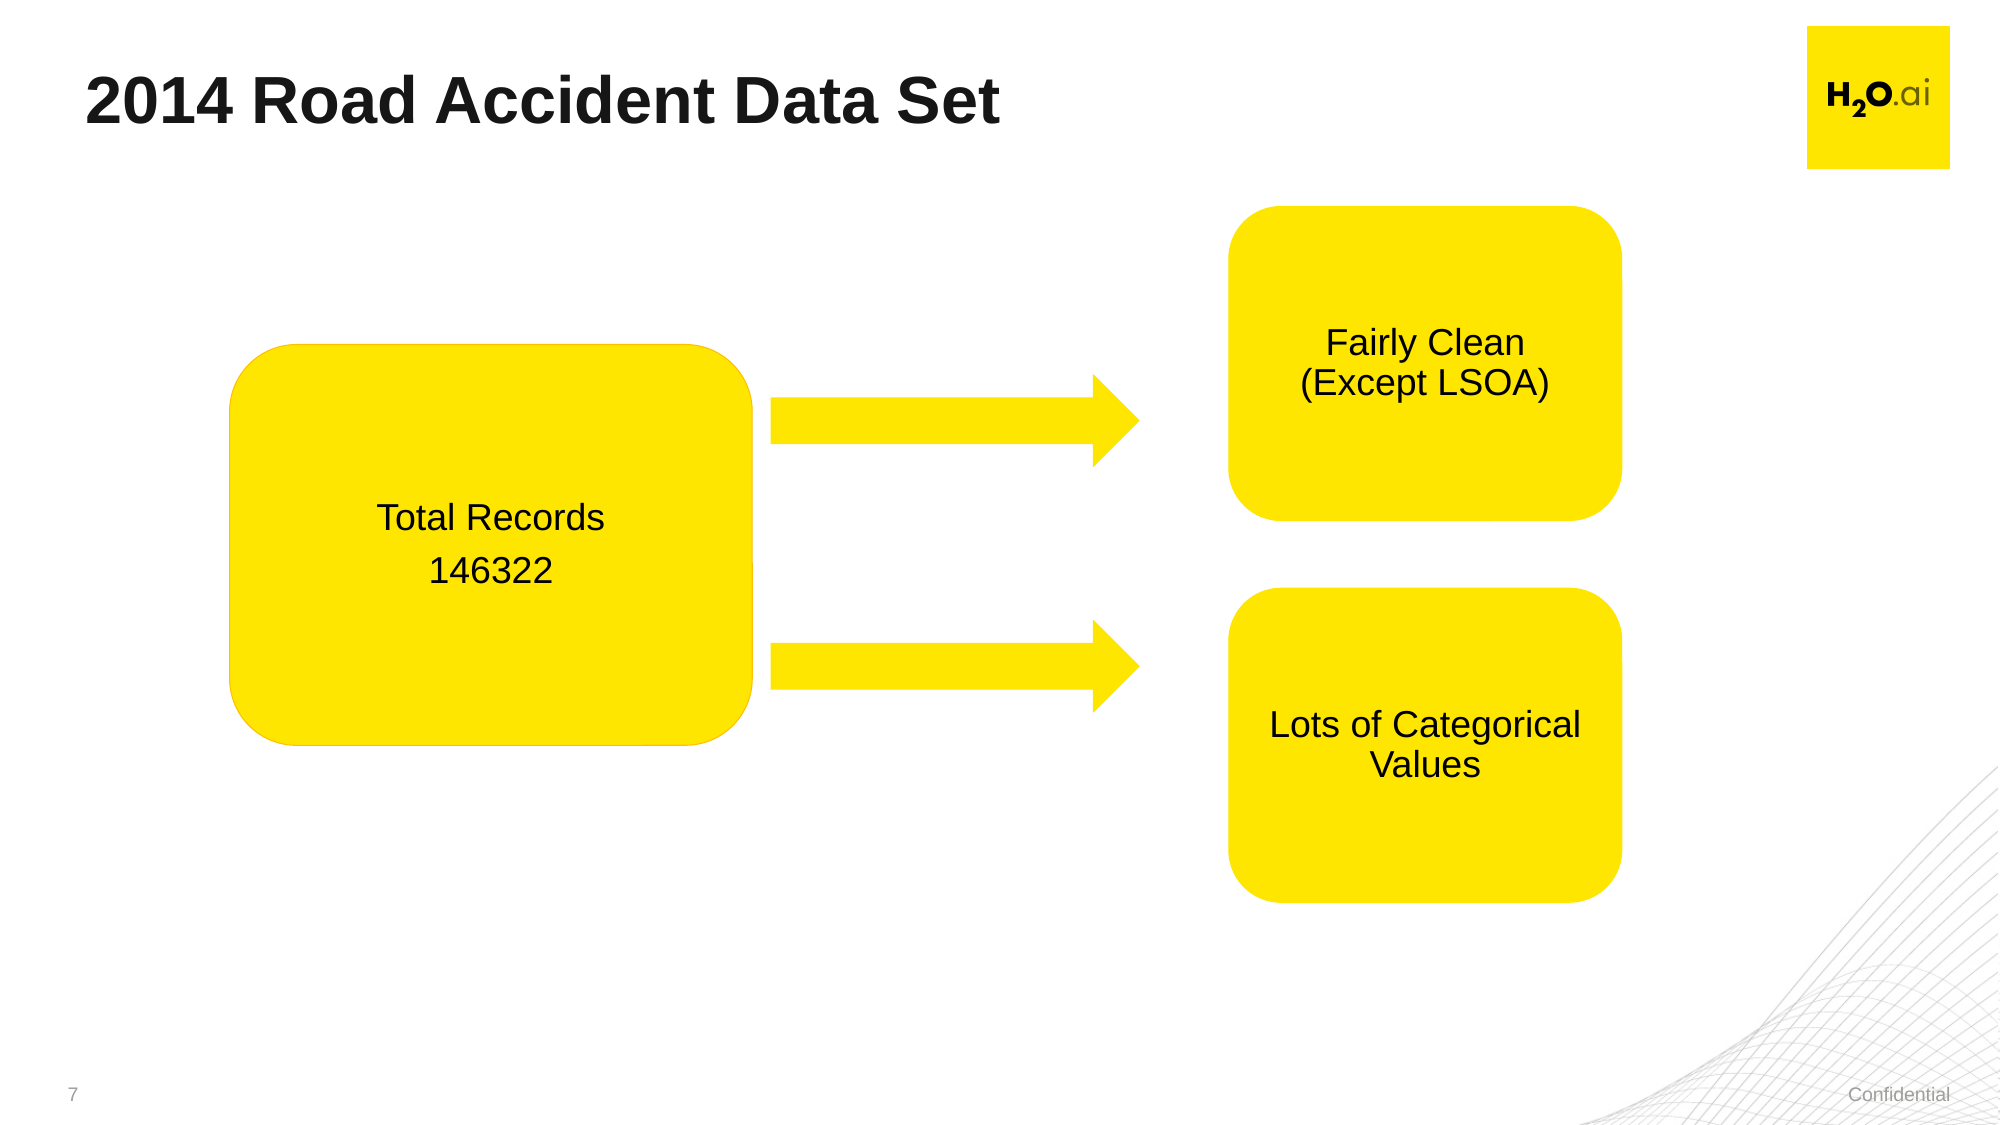

# 2014 Road Accident Data Set
Fairly Clean (Except LSOA)
Total Records
146322

Lots of Categorical Values